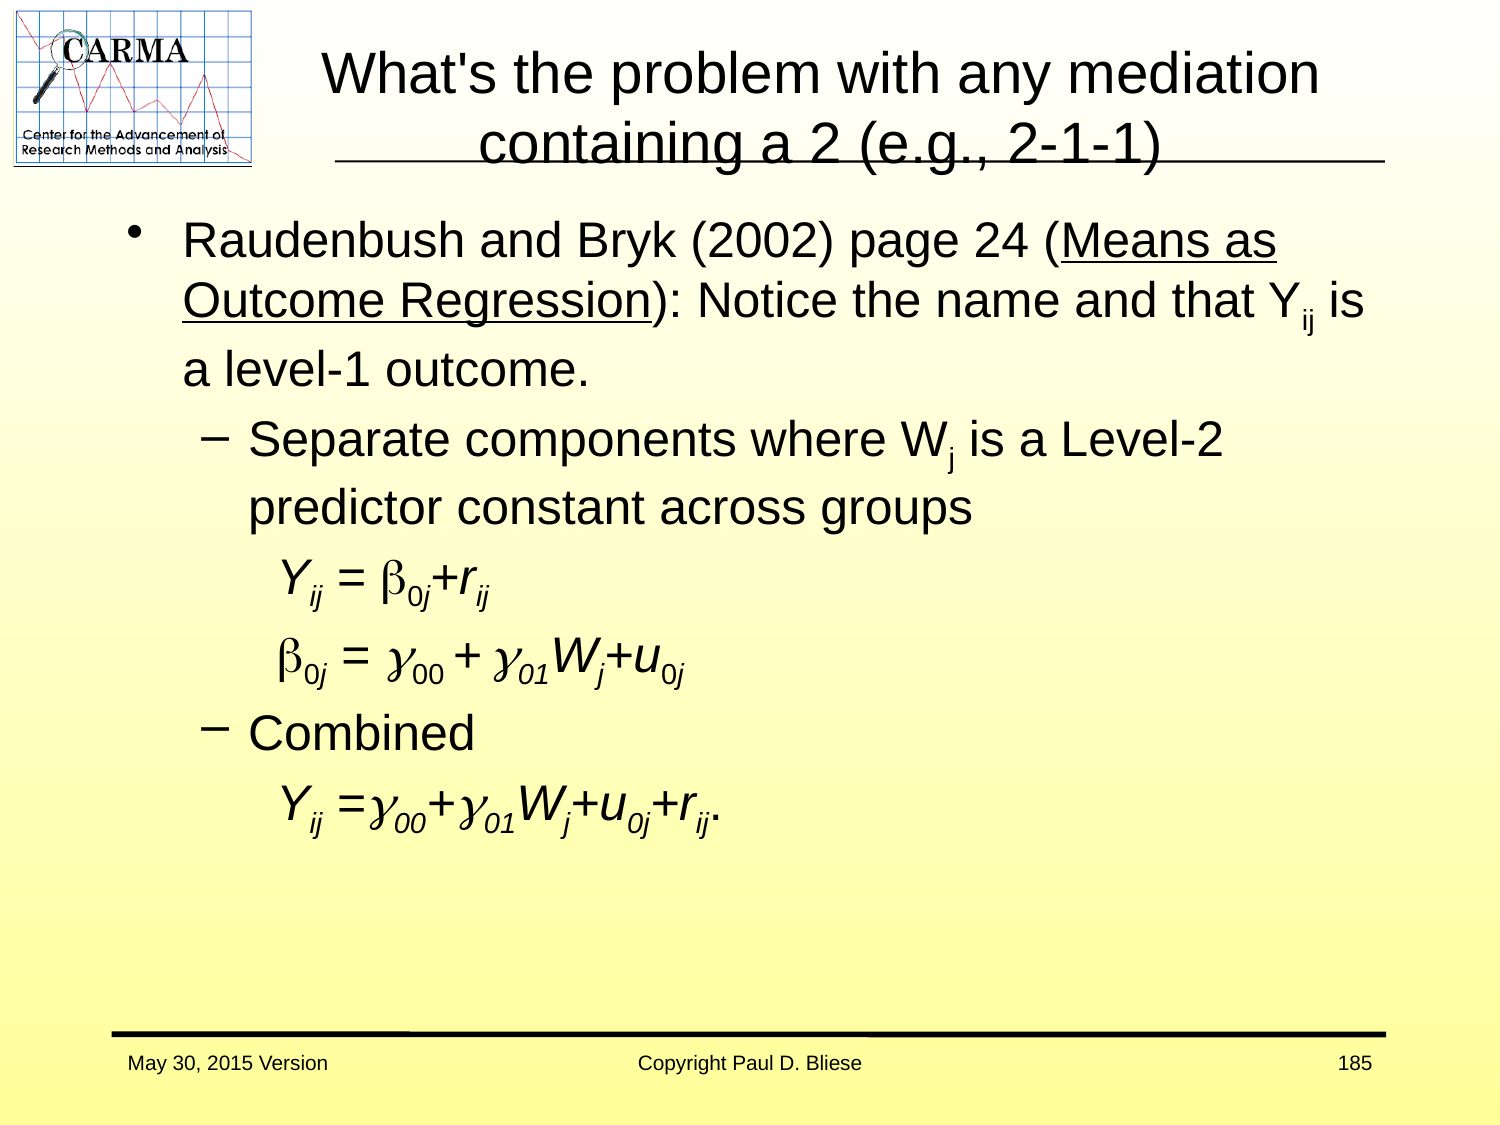

# What's the problem with any mediation containing a 2 (e.g., 2-1-1)
Raudenbush and Bryk (2002) page 24 (Means as Outcome Regression): Notice the name and that Yij is a level-1 outcome.
Separate components where Wj is a Level-2 predictor constant across groups
Yij = β0j+rij
β0j = γ00 + γ01Wj+u0j
Combined
Yij =γ00+γ01Wj+u0j+rij.

May 30, 2015 Version
Copyright Paul D. Bliese
185